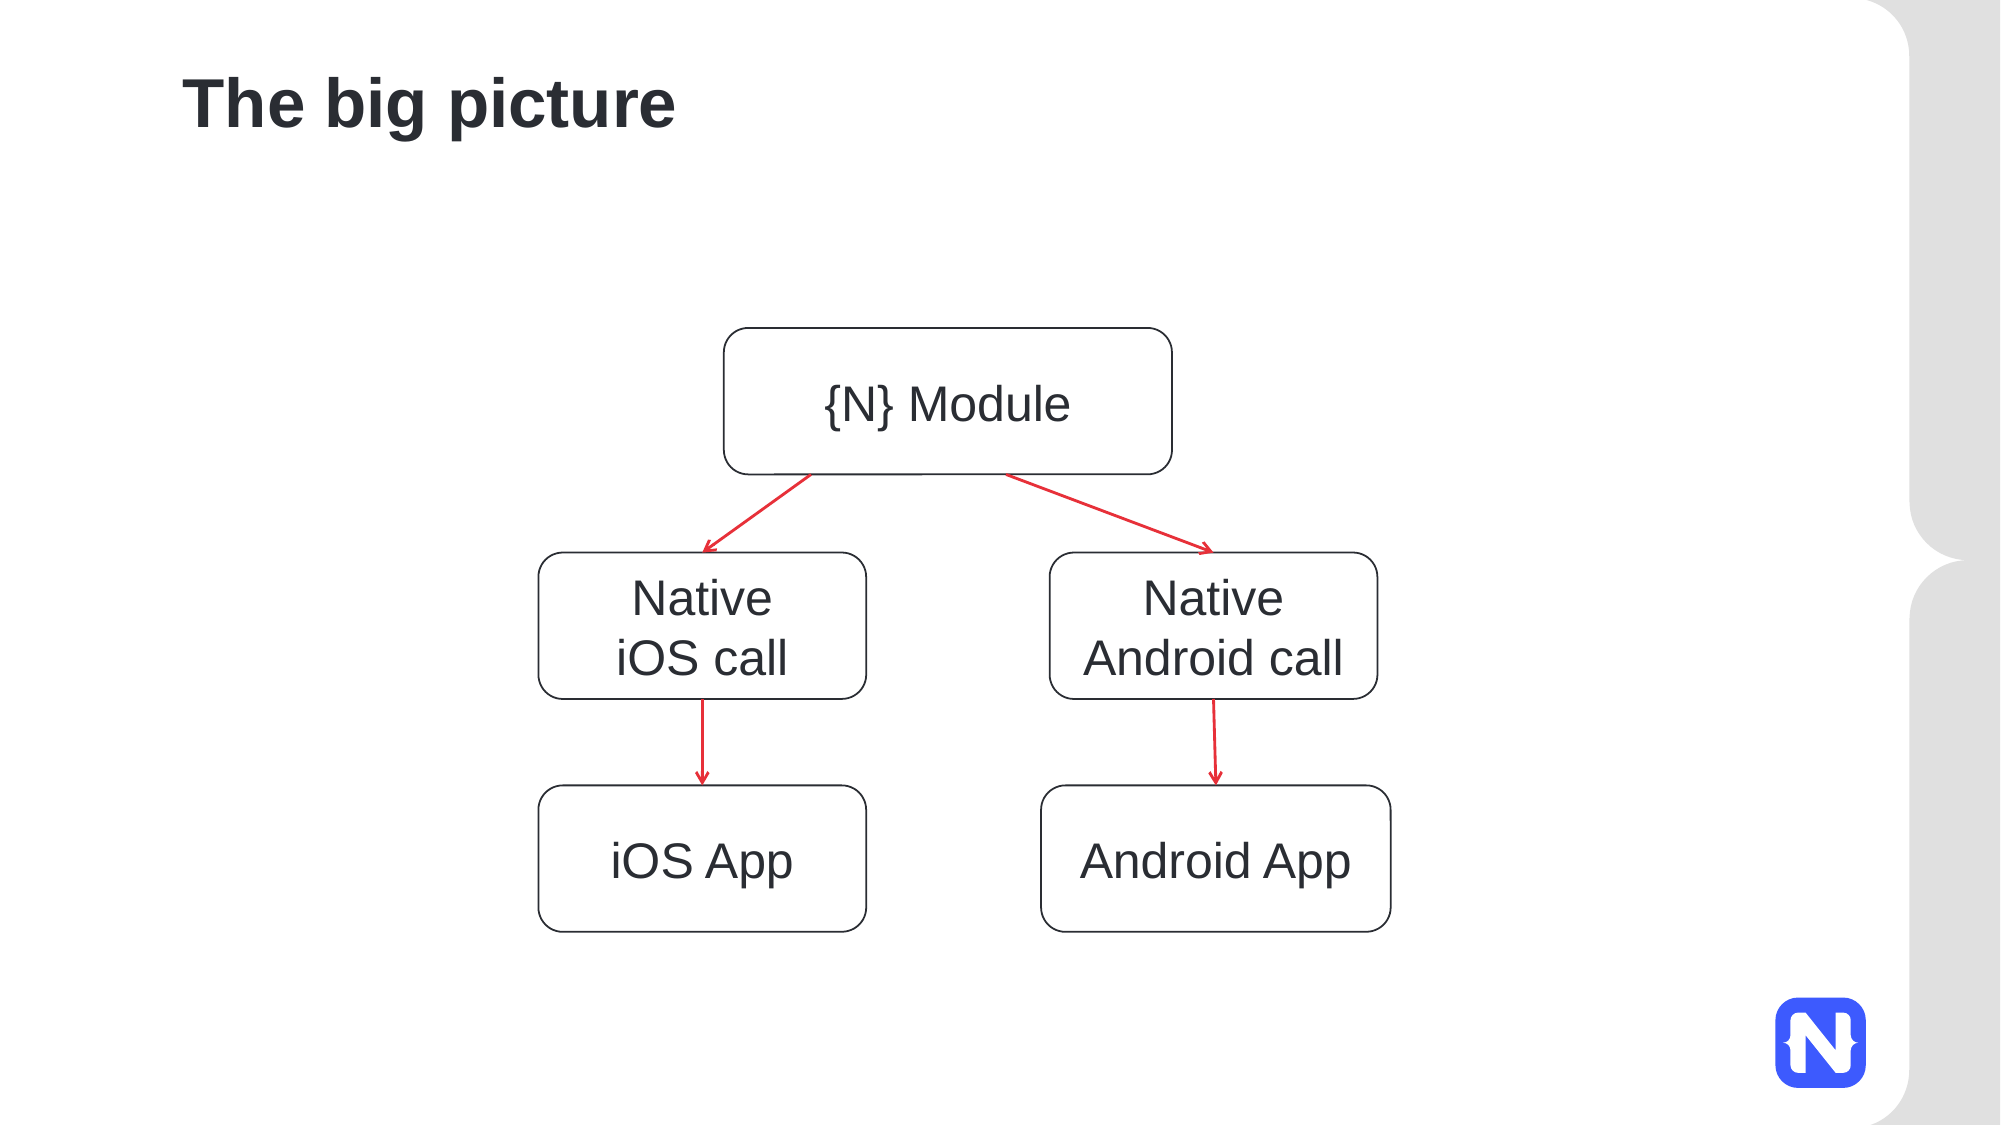

# The big picture
{N} Module
Native
iOS call
Native Android call
iOS App
Android App